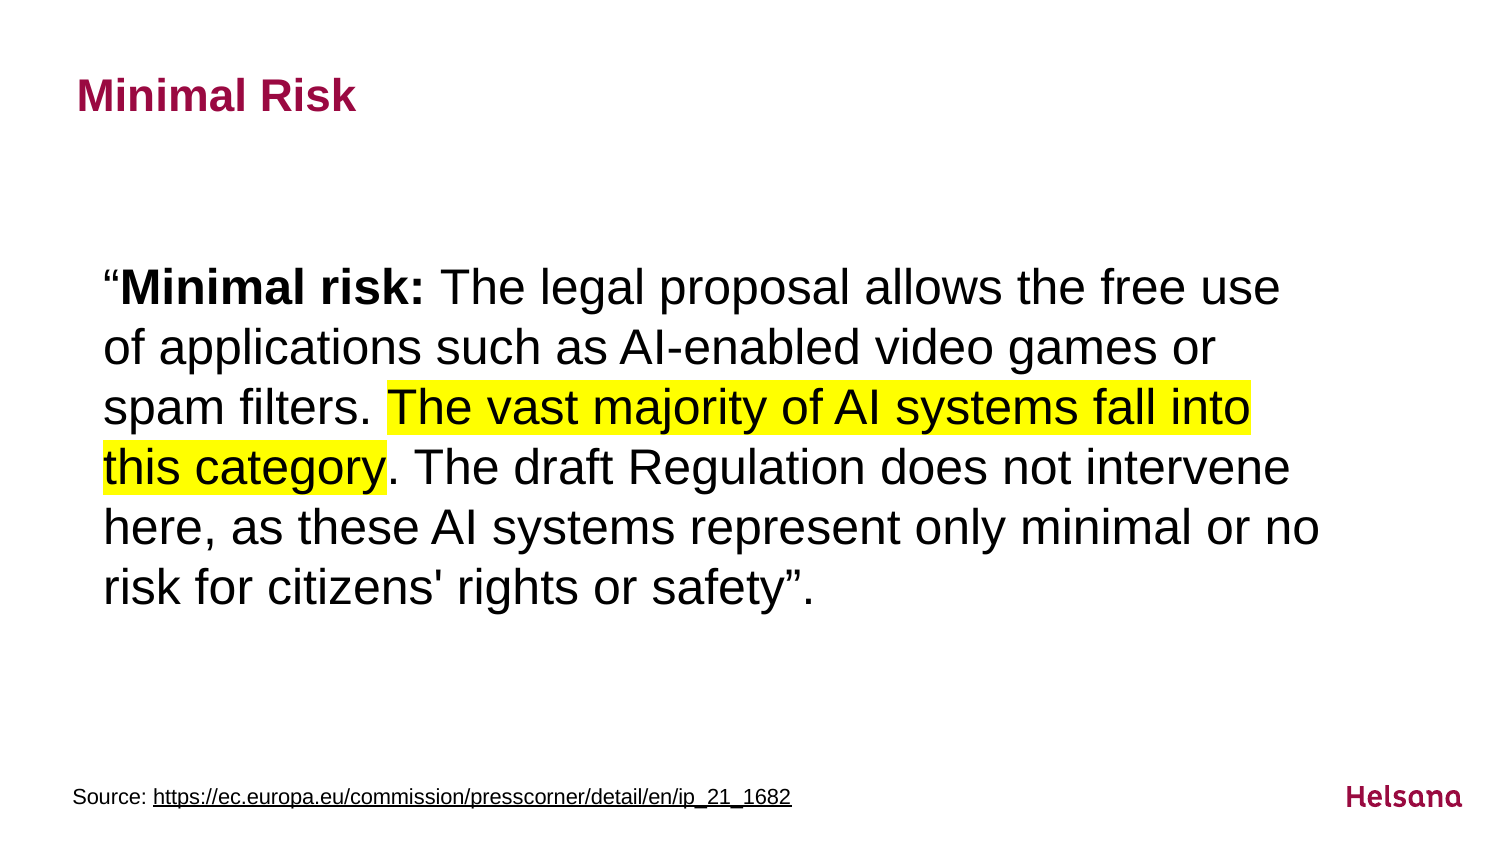

# Minimal Risk
“Minimal risk: The legal proposal allows the free use of applications such as AI-enabled video games or spam filters. The vast majority of AI systems fall into this category. The draft Regulation does not intervene here, as these AI systems represent only minimal or no risk for citizens' rights or safety”.
Source: https://ec.europa.eu/commission/presscorner/detail/en/ip_21_1682